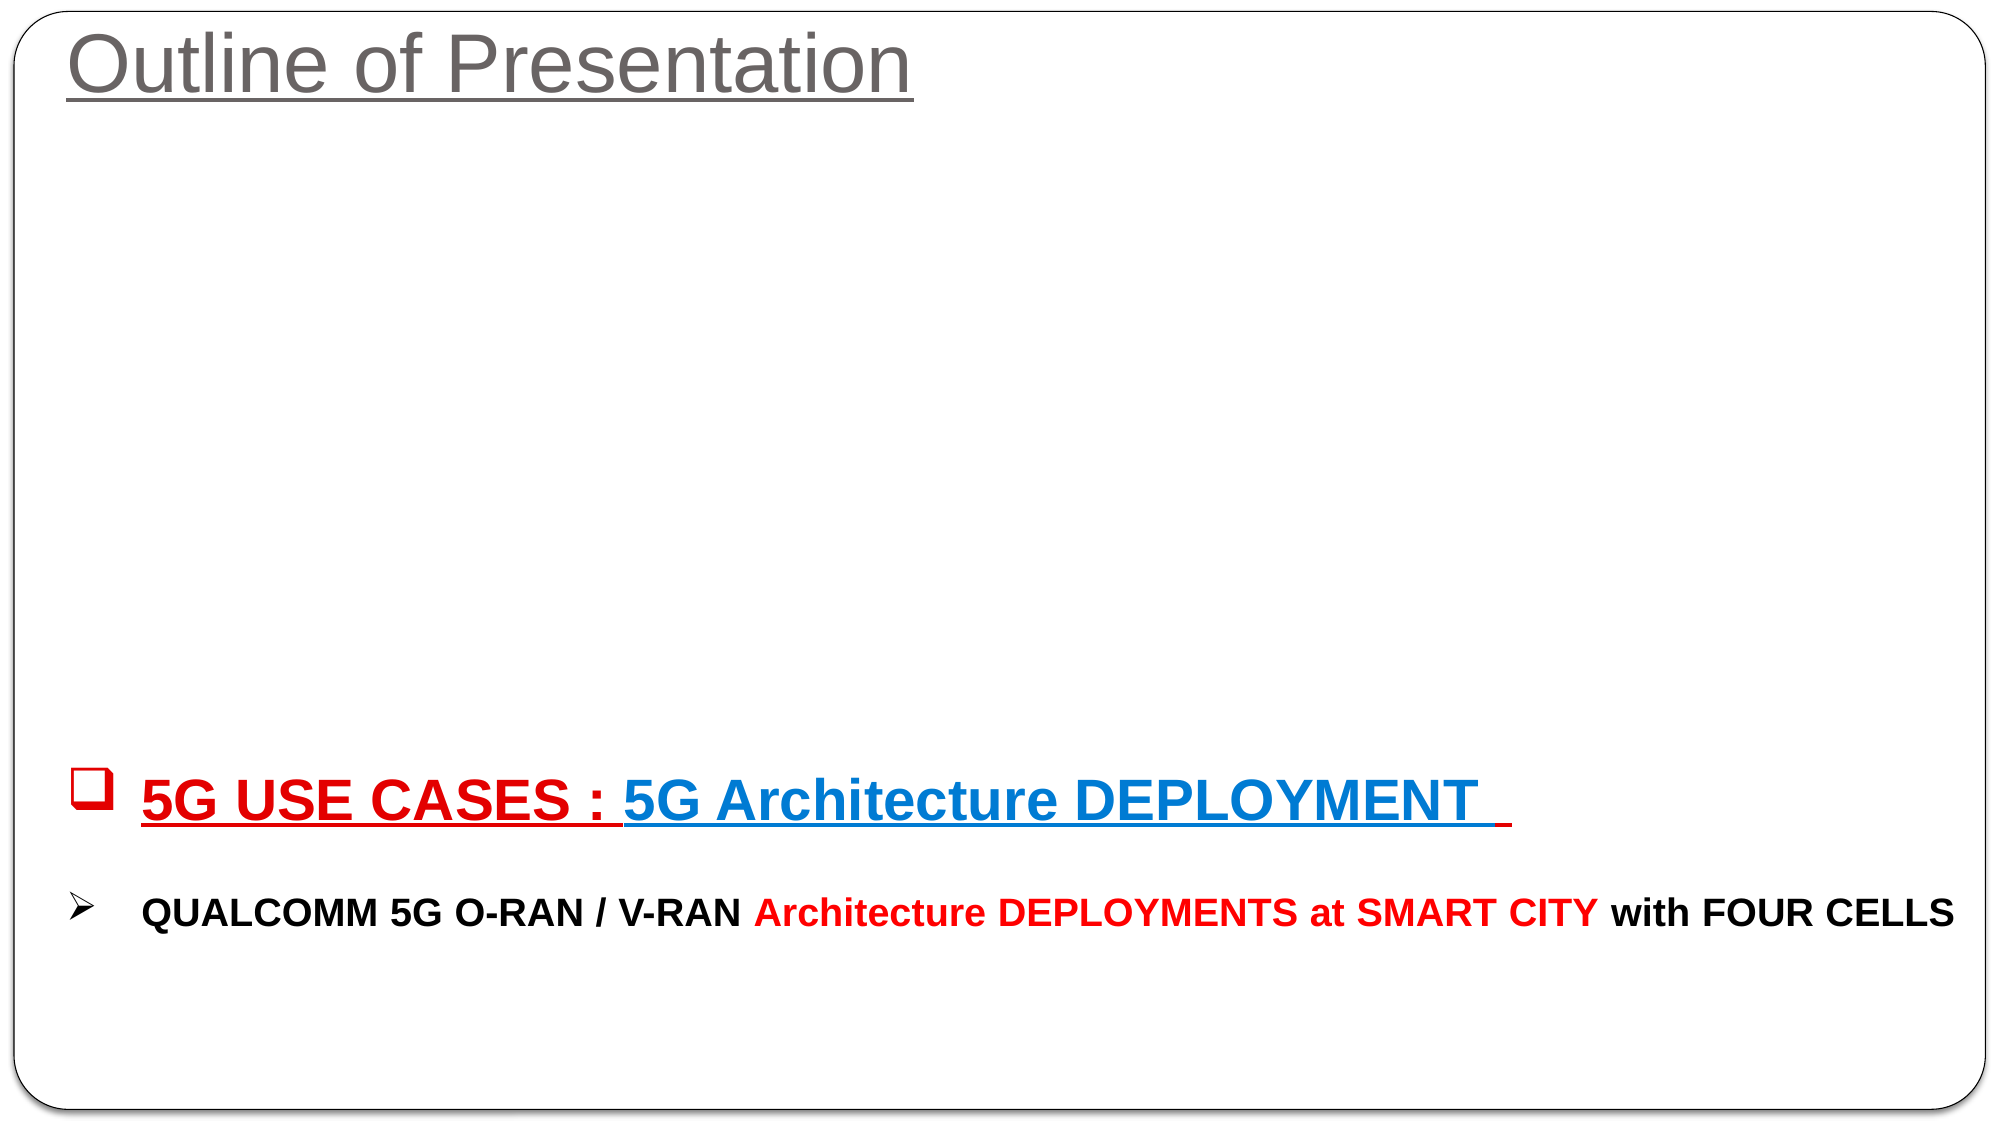

# Outline of Presentation
Overview of 5G Network and Architecture with Open and Virtualized RAN
Industrial Review
    QUALCOMM DE
Transcript
5G Architecture
5G Architecture ( BASIC)
5G Architecture ( with O-RAN and V-RAN)
5G O-RAN / V-RAN Architecture Design by QUALCOMM
5G USE CASES : 5G Architecture DEPLOYMENT
CTTC, Barcelona SECURED 5G O-RAN / V-RAN Architecture with TWO CELLS
QUALCOMM 5G O-RAN / V-RAN Architecture DEPLOYMENTS at SMART CITY with FOUR CELLS
IIIT,KALYANI 5G O-RAN / V-RAN Architecture DEPLOYMENTS over SEA/ISLAND Communication like Gangasagar with Five Cells